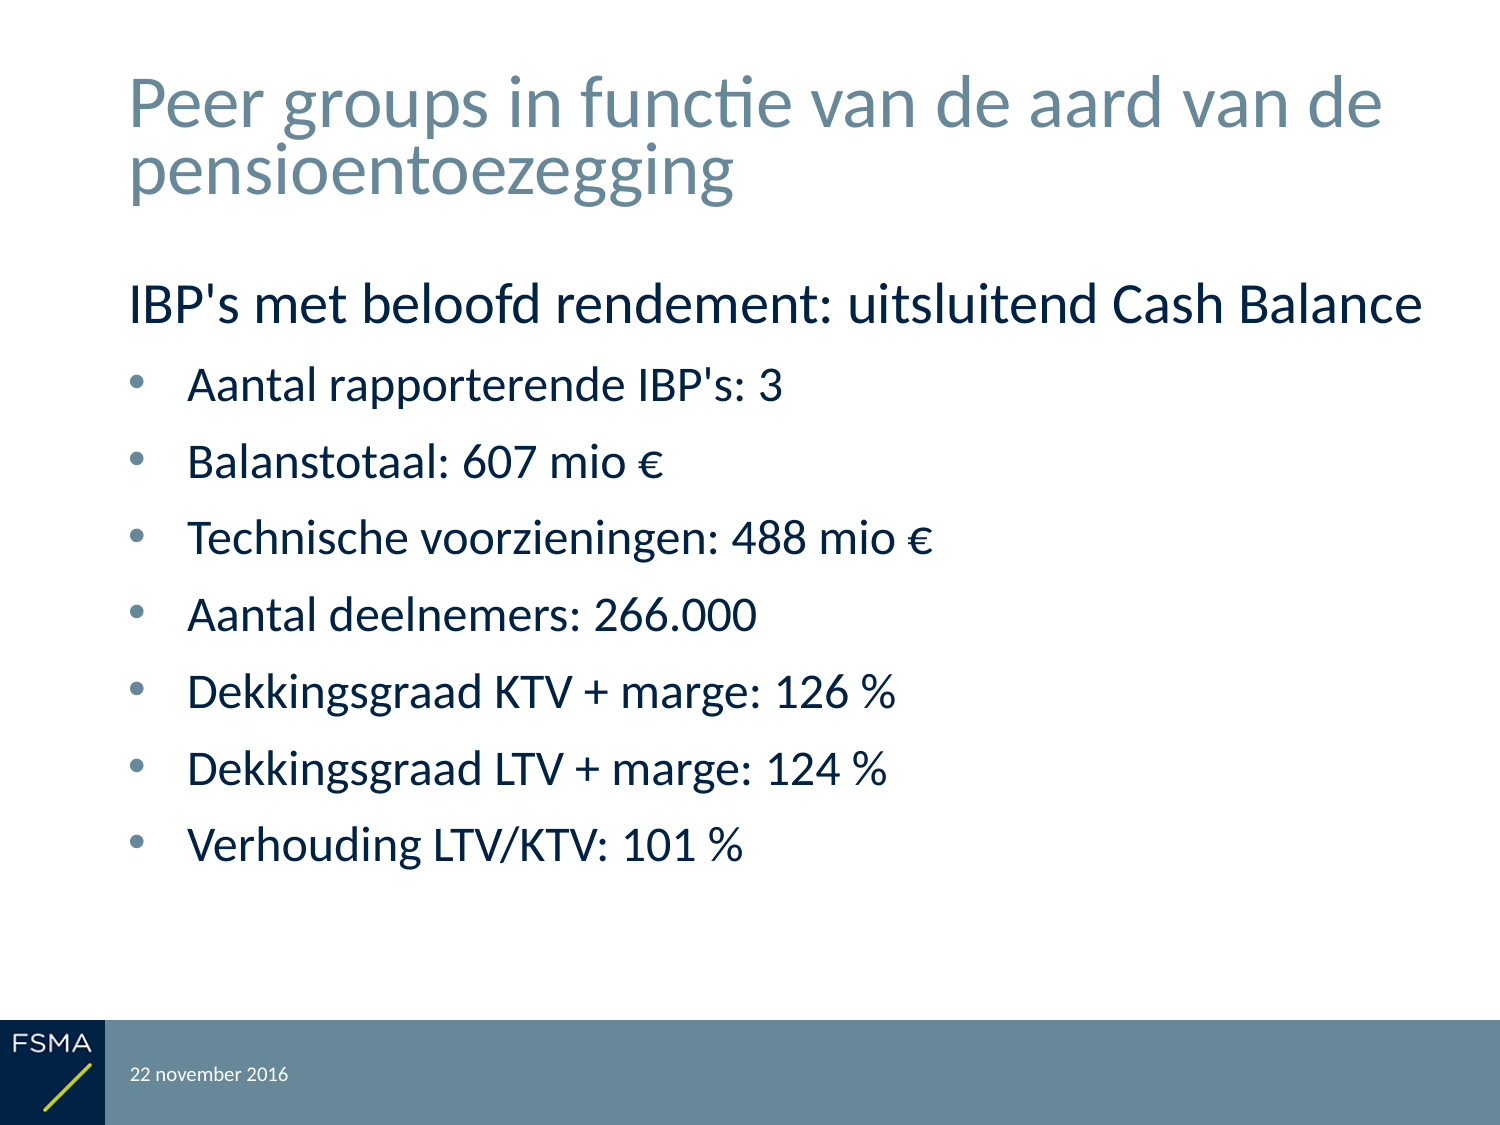

# Peer groups in functie van de aard van de pensioentoezegging
IBP's met beloofd rendement: uitsluitend Cash Balance
Aantal rapporterende IBP's: 3
Balanstotaal: 607 mio €
Technische voorzieningen: 488 mio €
Aantal deelnemers: 266.000
Dekkingsgraad KTV + marge: 126 %
Dekkingsgraad LTV + marge: 124 %
Verhouding LTV/KTV: 101 %
22 november 2016
Rapportering over het boekjaar 2015
34